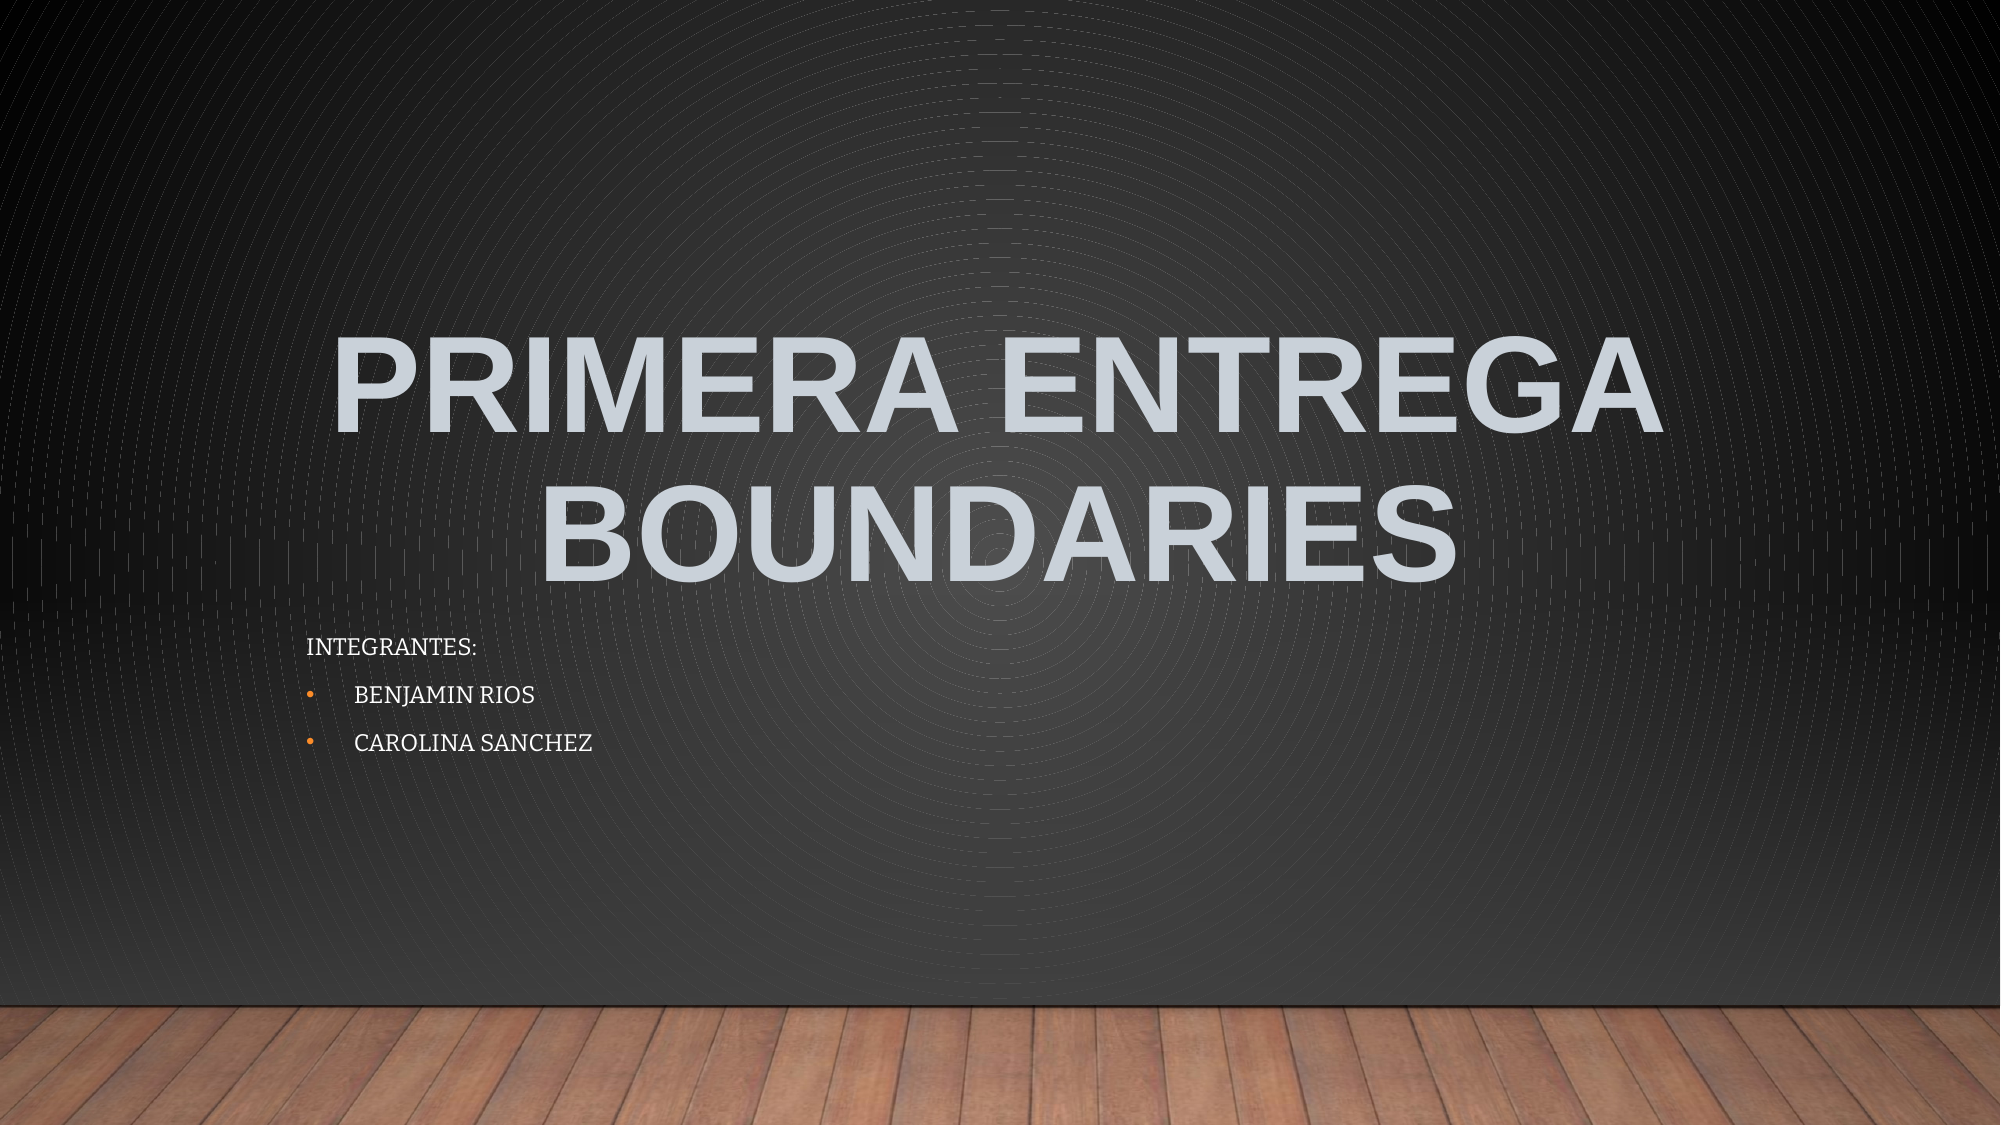

# primera entrega Boundaries
Integrantes:
Benjamin Rios
Carolina Sanchez